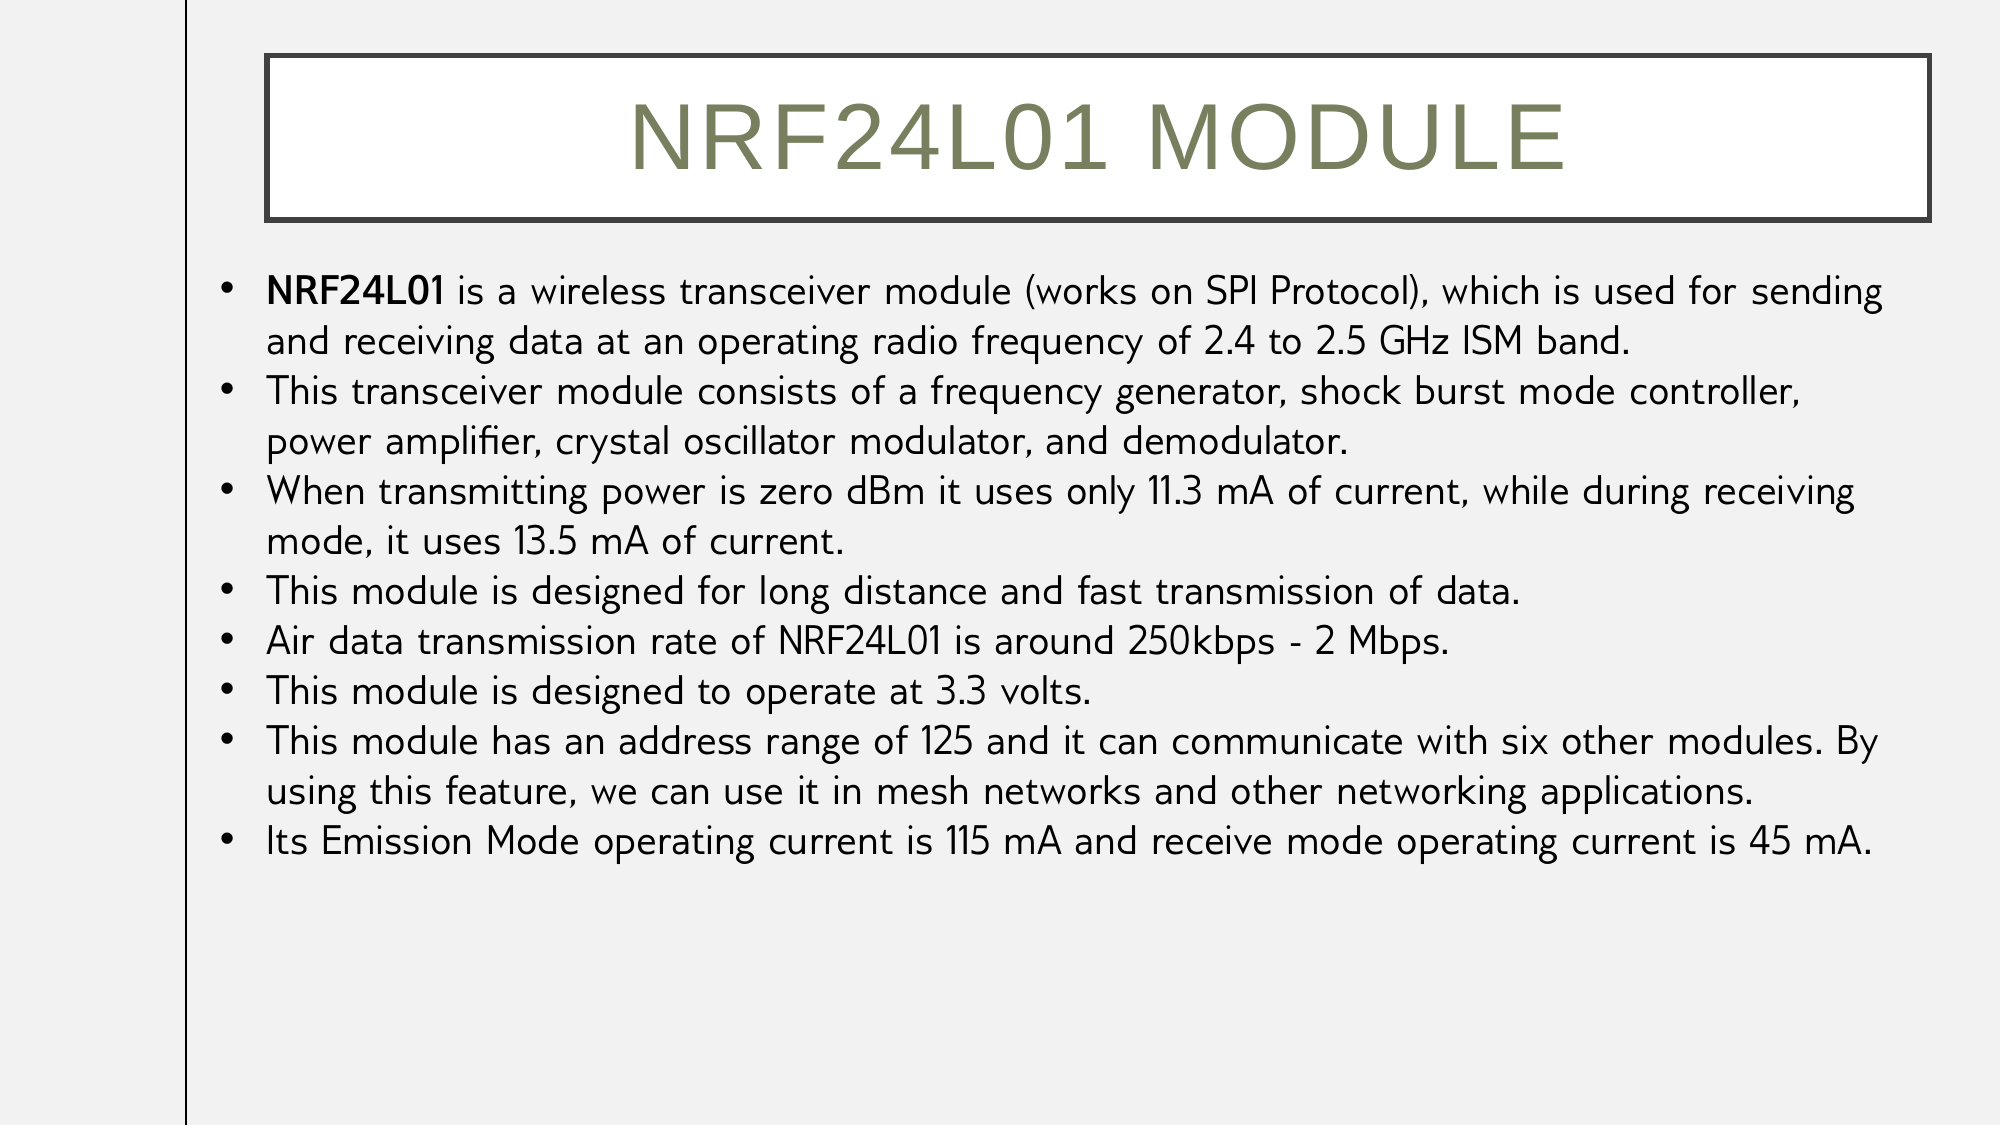

# NRF24L01 MODULE
NRF24L01 is a wireless transceiver module (works on SPI Protocol), which is used for sending and receiving data at an operating radio frequency of 2.4 to 2.5 GHz ISM band.
This transceiver module consists of a frequency generator, shock burst mode controller, power amplifier, crystal oscillator modulator, and demodulator.
When transmitting power is zero dBm it uses only 11.3 mA of current, while during receiving mode, it uses 13.5 mA of current.
This module is designed for long distance and fast transmission of data.
Air data transmission rate of NRF24L01 is around 250kbps - 2 Mbps.
This module is designed to operate at 3.3 volts.
This module has an address range of 125 and it can communicate with six other modules. By using this feature, we can use it in mesh networks and other networking applications.
Its Emission Mode operating current is 115 mA and receive mode operating current is 45 mA.